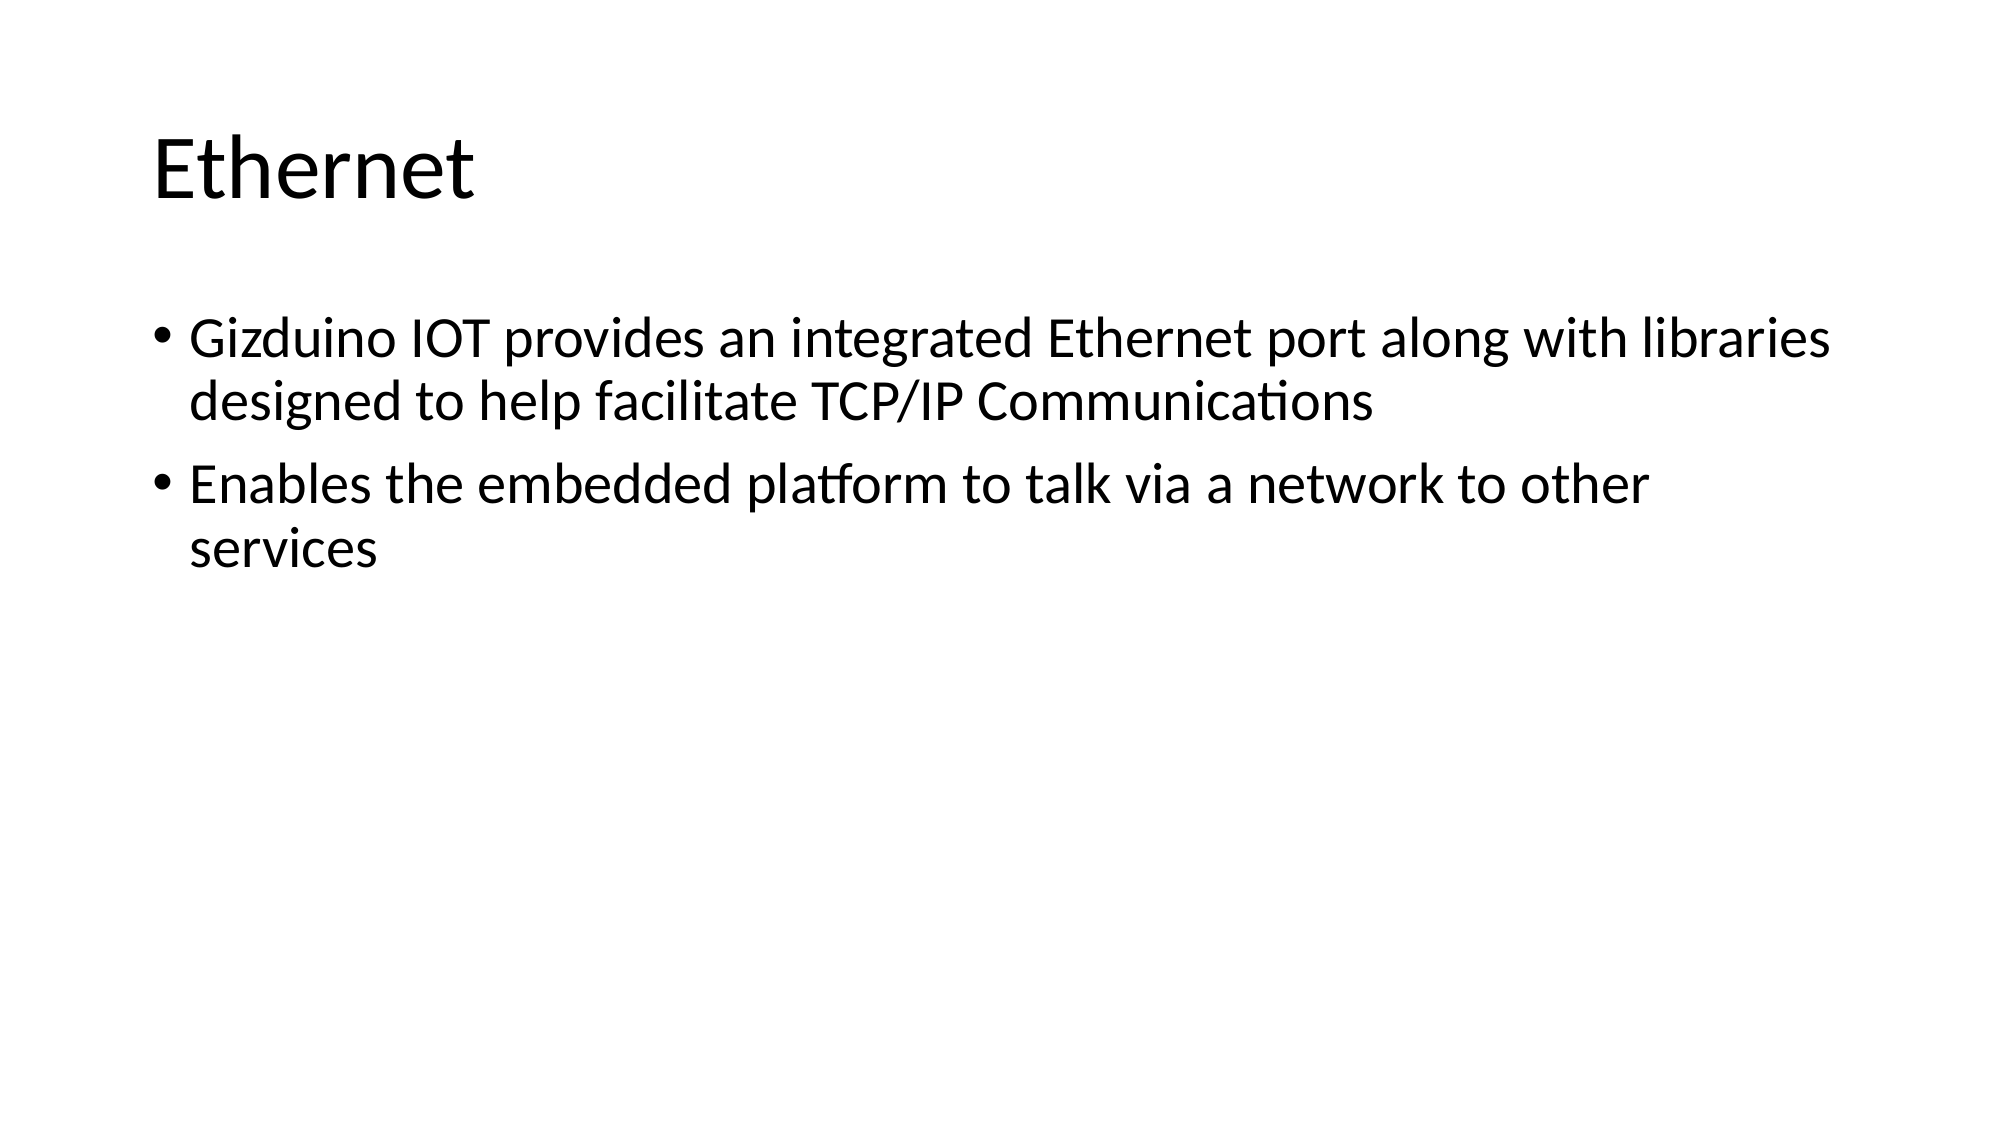

# Ethernet
Gizduino IOT provides an integrated Ethernet port along with libraries designed to help facilitate TCP/IP Communications
Enables the embedded platform to talk via a network to other services